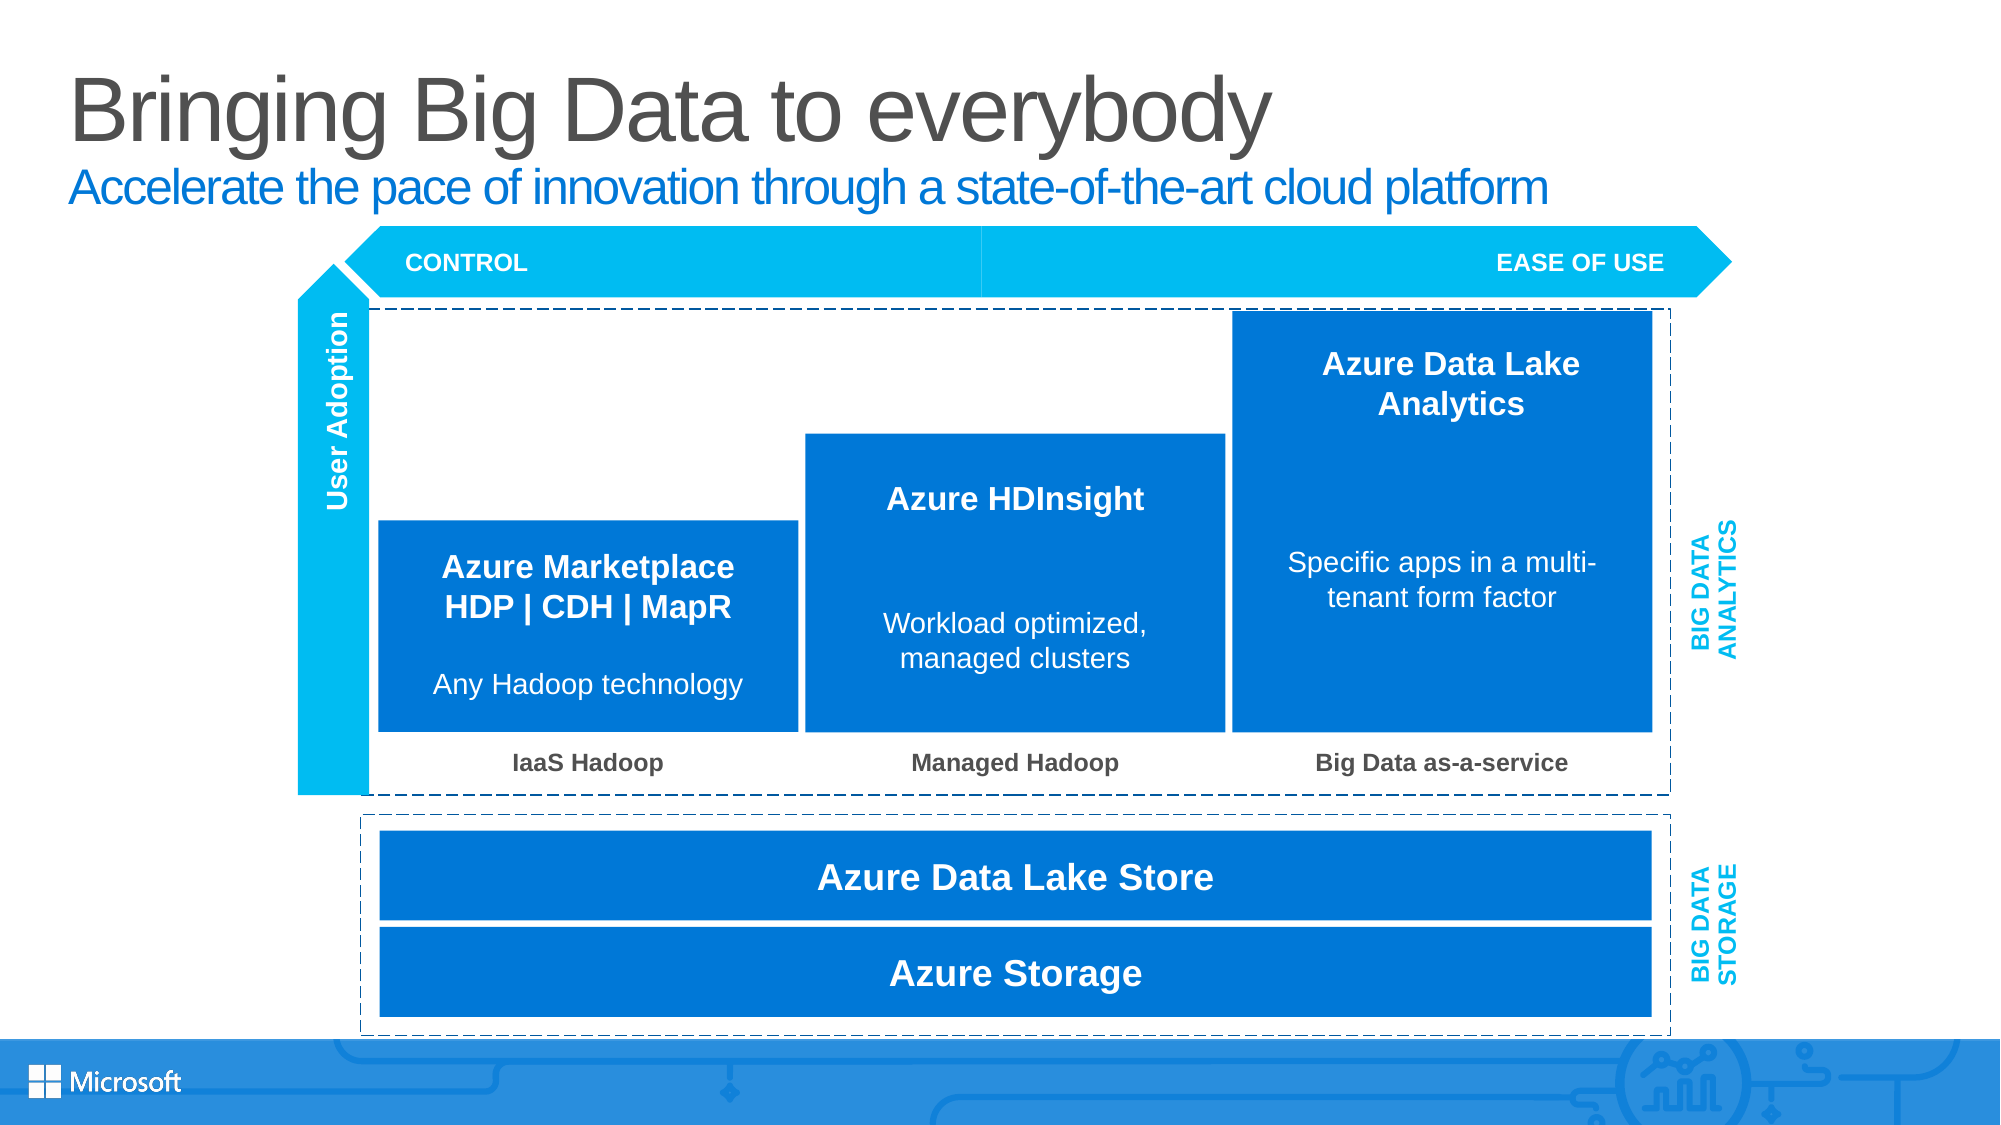

Bringing Big Data to everybody
Accelerate the pace of innovation through a state-of-the-art cloud platform

EASE OF USE
CONTROL

Specific apps in a multi-tenant form factor
Azure Data Lake Analytics
Workload optimized, managed clusters
Azure HDInsight
Any Hadoop technology
Azure Marketplace
HDP | CDH | MapR
IaaS Hadoop
Managed Hadoop
Big Data as-a-service
User Adoption
BIG DATA
ANALYTICS
Azure Data Lake Analytics

Azure Data Lake Store
Azure Storage
BIG DATA STORAGE